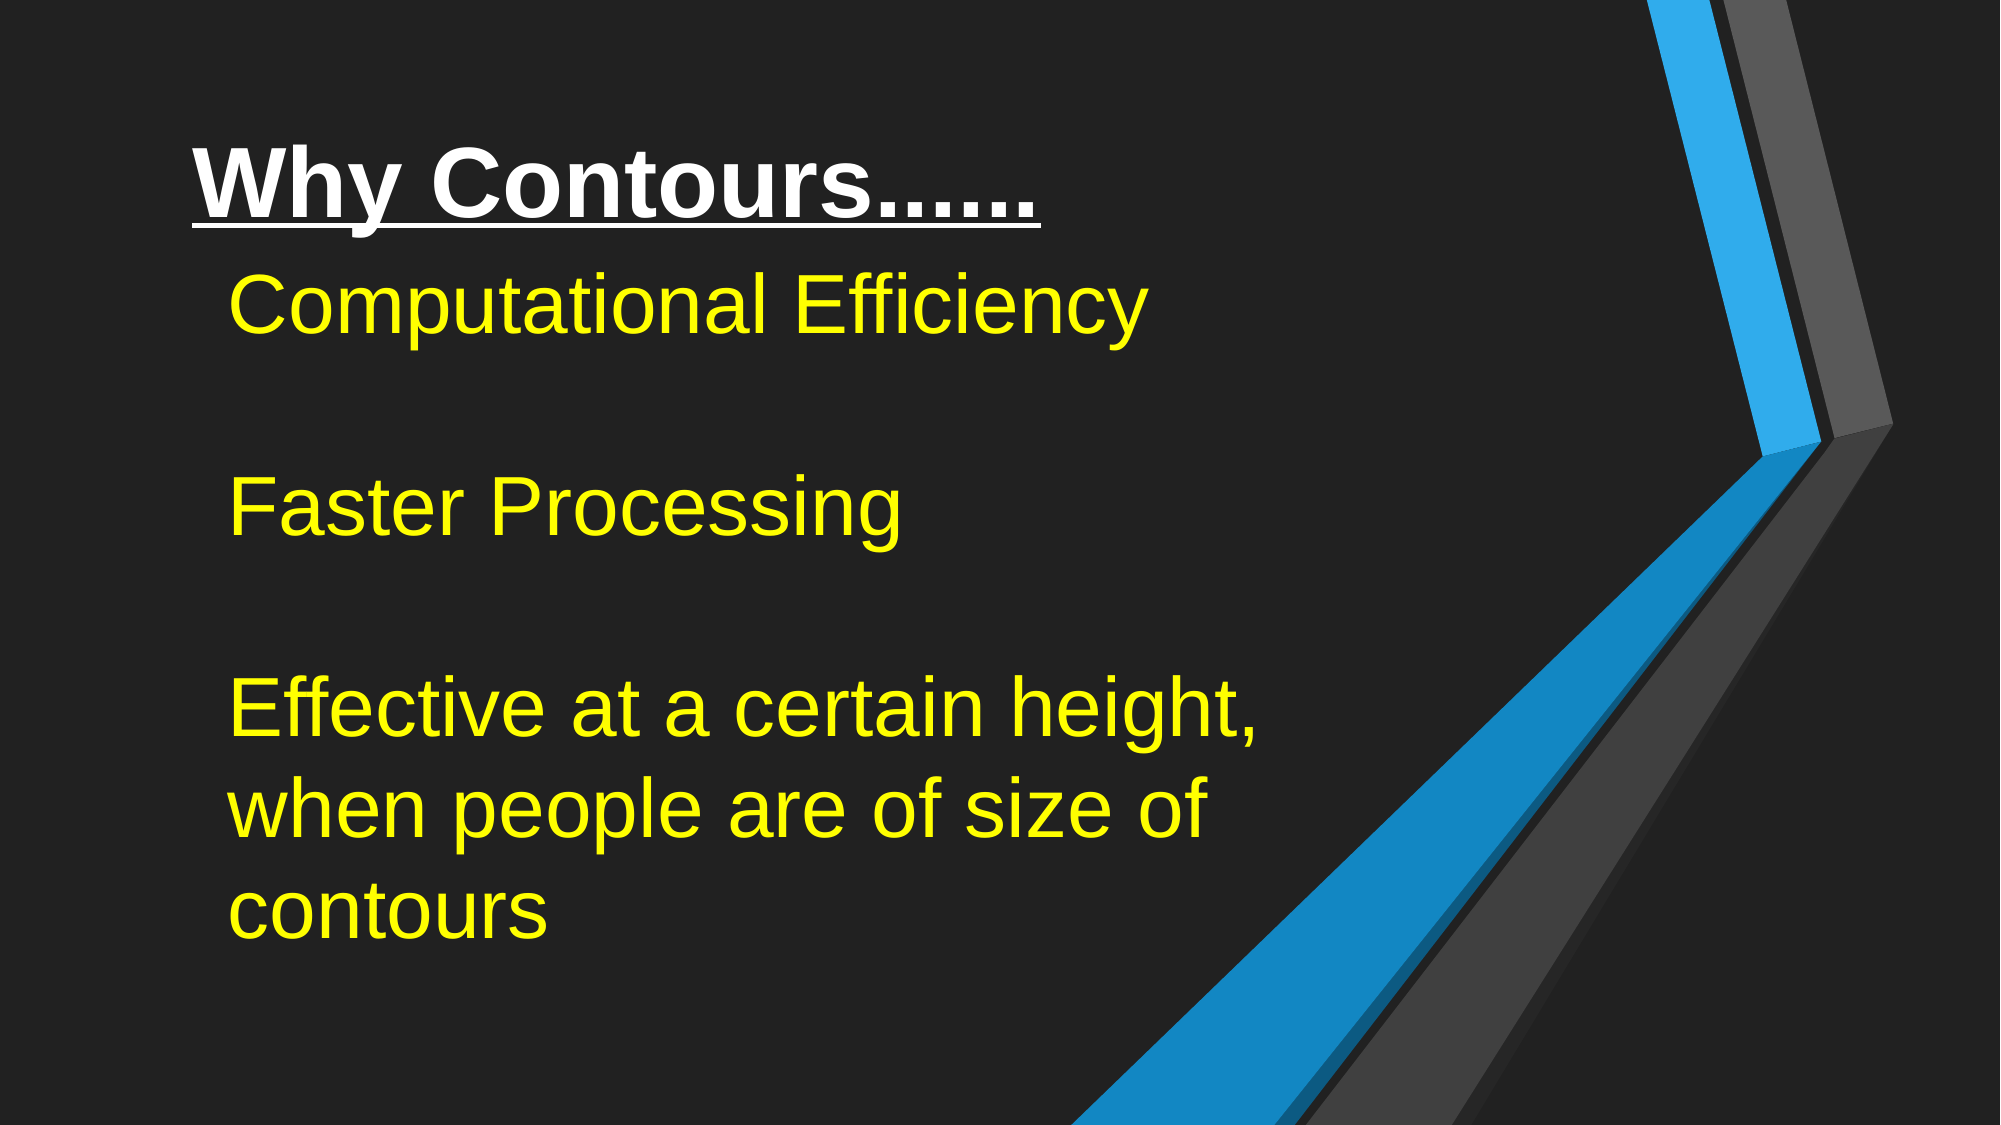

Why Contours......
# Computational Efficiency Faster Processing Effective at a certain height, when people are of size of contours